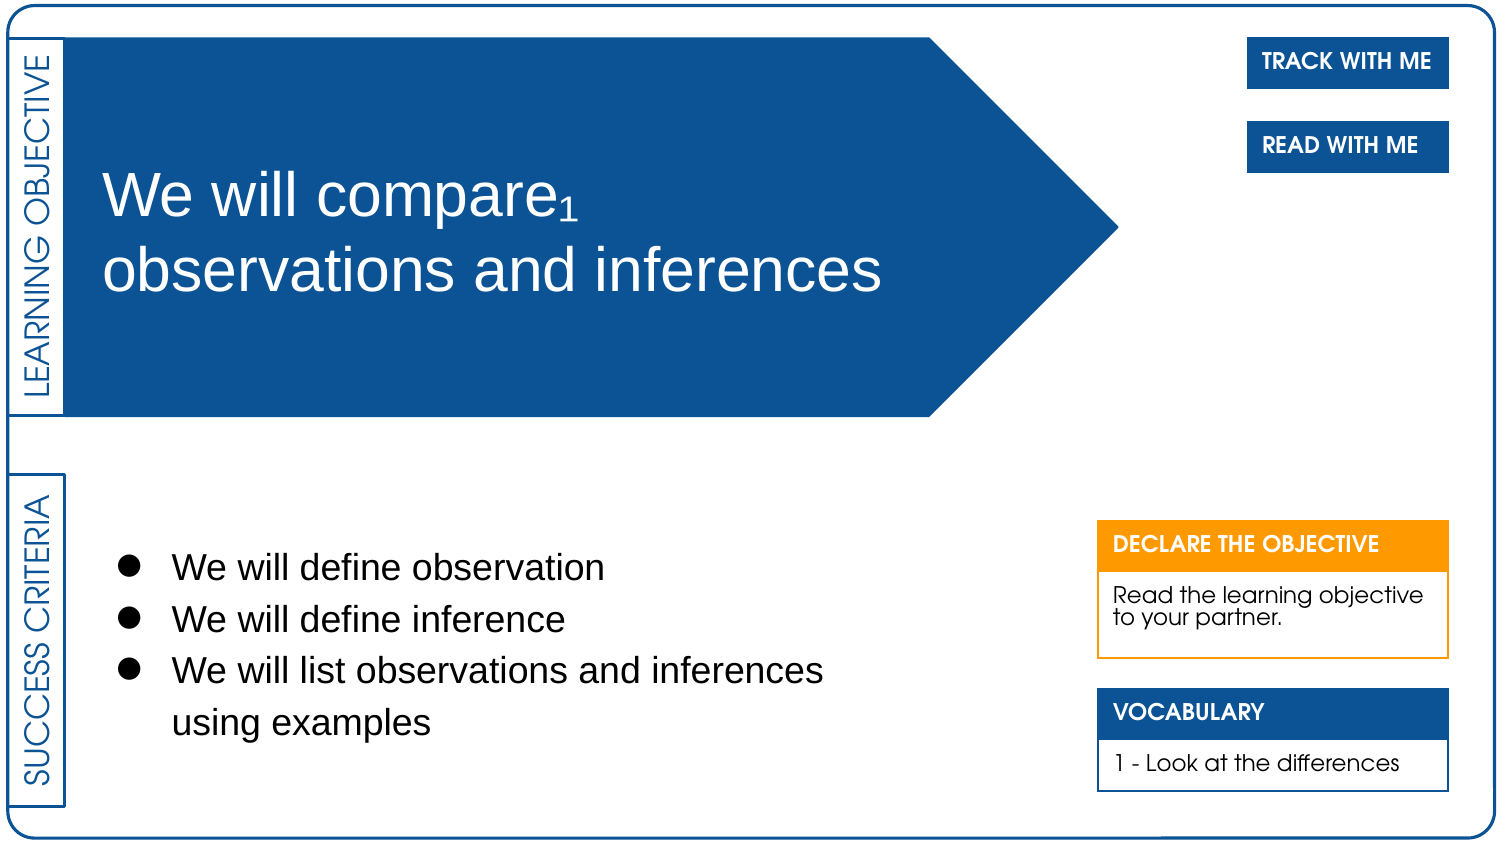

| TRACK WITH ME |
| --- |
# We will compare₁ observations and inferences
| READ WITH ME |
| --- |
We will define observation
We will define inference
We will list observations and inferences using examples
| DECLARE THE OBJECTIVE |
| --- |
| Read the learning objective to your partner. |
| VOCABULARY |
| --- |
| 1 - Look at the differences |